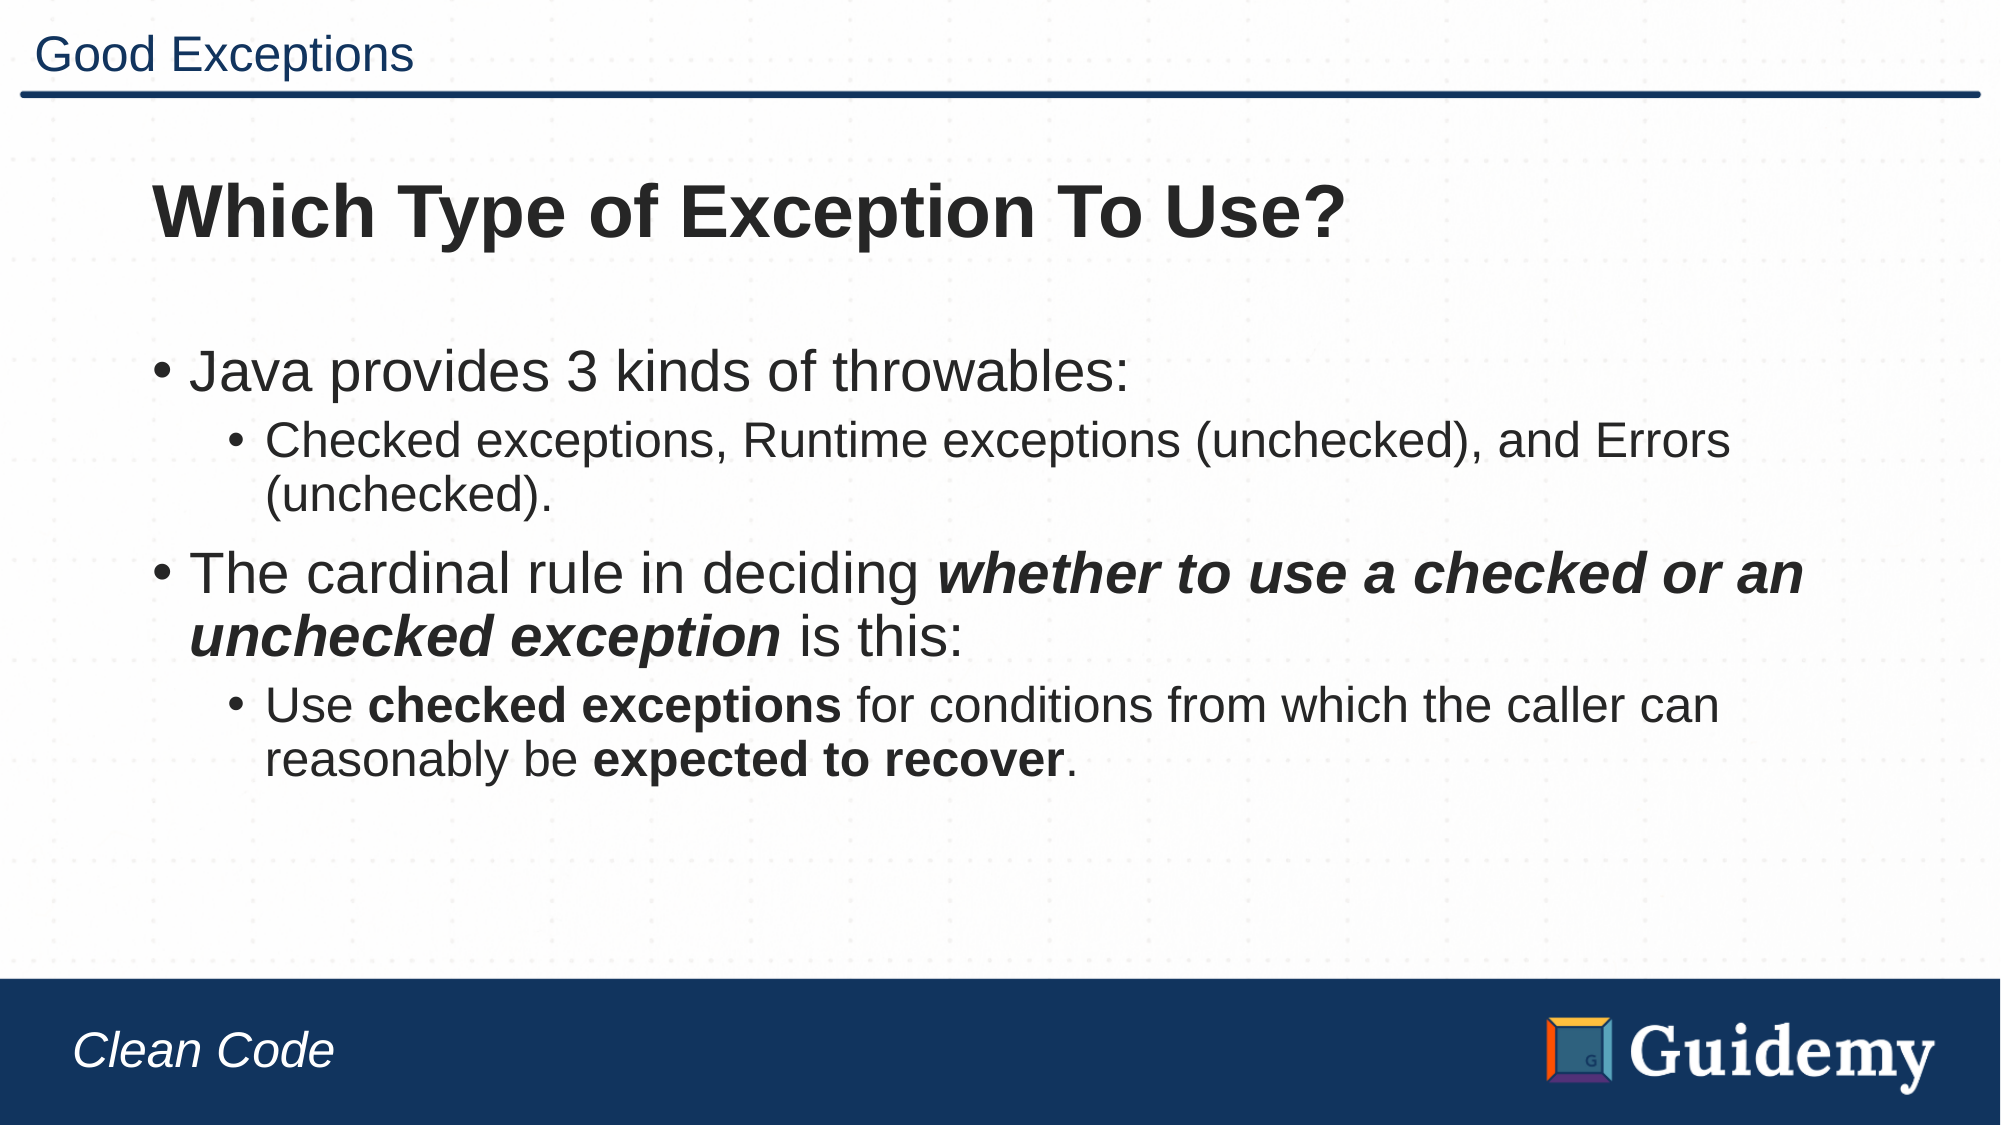

# Good Exceptions
Which Type of Exception To Use?
Java provides 3 kinds of throwables:
Checked exceptions, Runtime exceptions (unchecked), and Errors (unchecked).
The cardinal rule in deciding whether to use a checked or an unchecked exception is this:
Use checked exceptions for conditions from which the caller can reasonably be expected to recover.
Clean Code